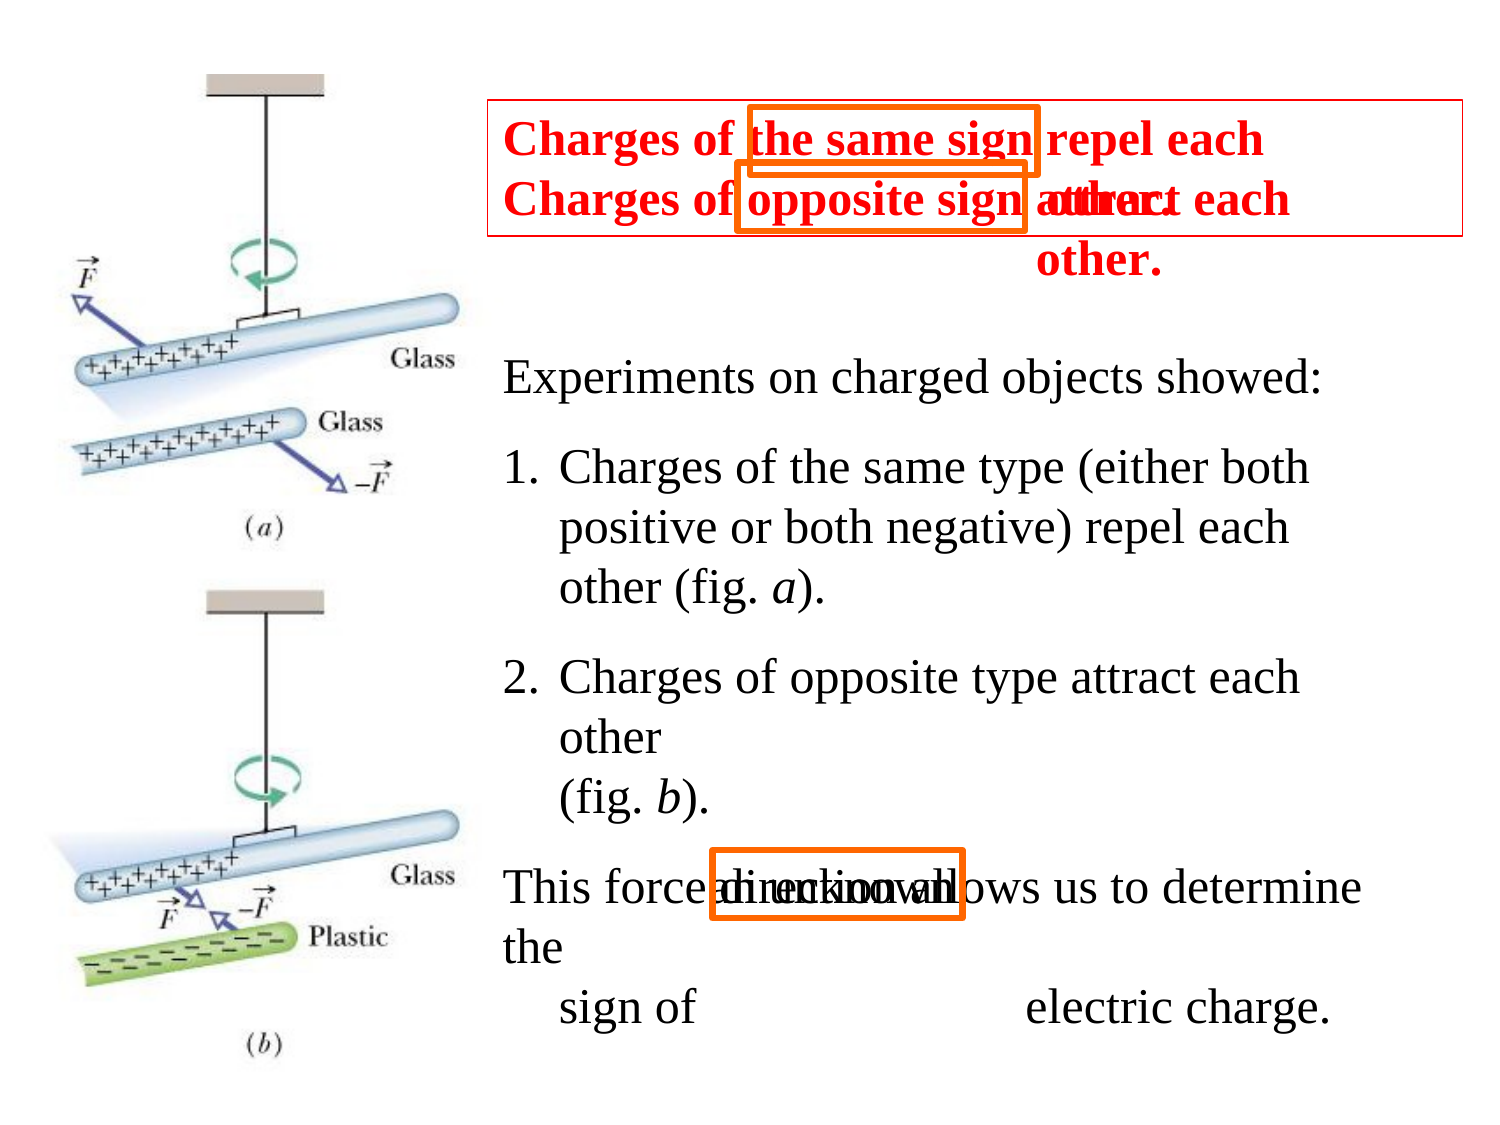

Charges of
Charges of
the same sign
repel each other.

opposite sign
attract each other.
Experiments on charged objects showed:

Charges of the same type (either both positive or both negative) repel each other (fig. a).

Charges of opposite type attract each other
(fig. b).

This force direction allows us to determine the
sign of	electric charge.

an unknown